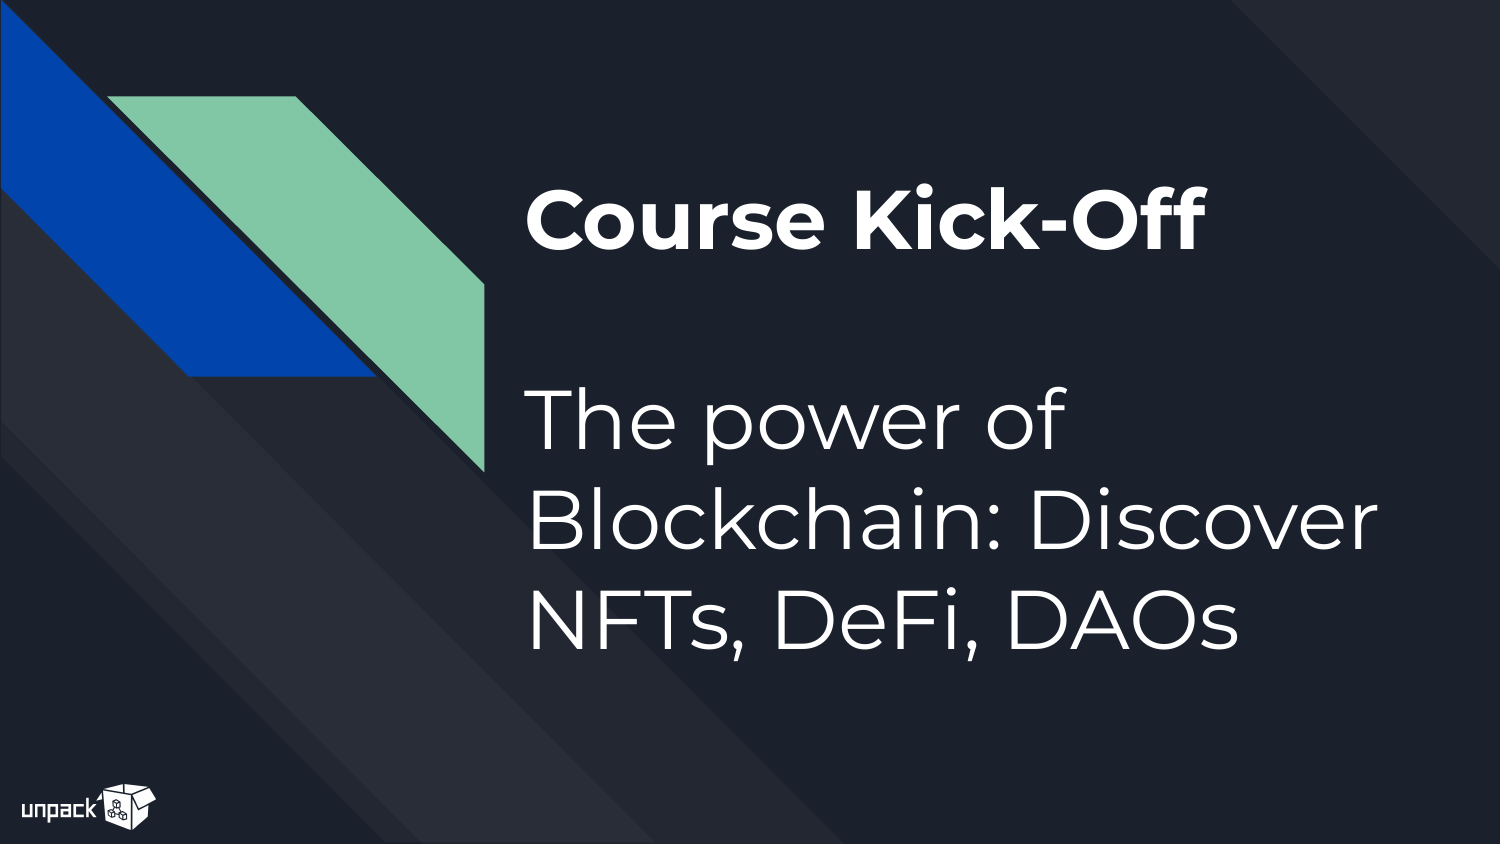

# Course Kick-Off

The power of Blockchain: Discover NFTs, DeFi, DAOs